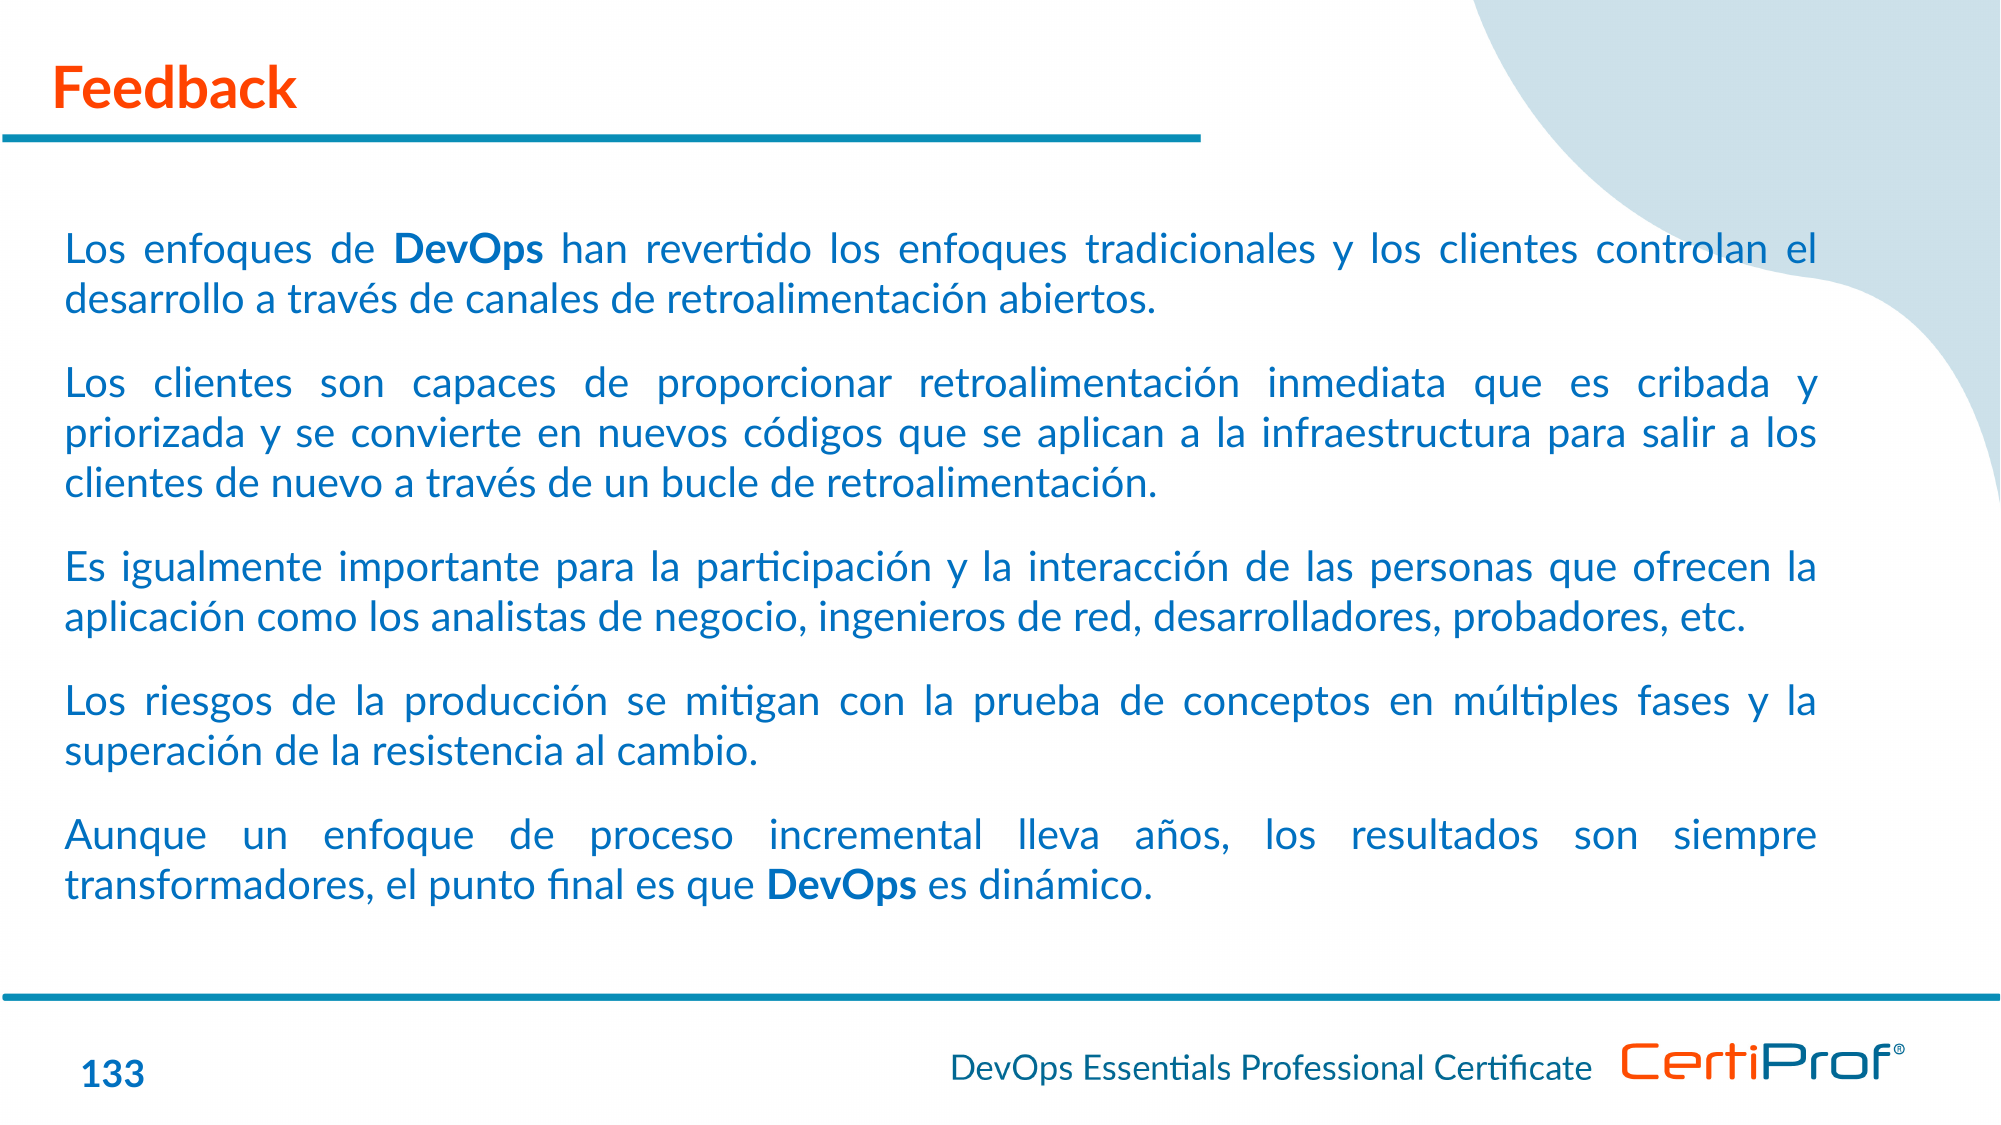

Feedback
Los enfoques de DevOps han revertido los enfoques tradicionales y los clientes controlan el desarrollo a través de canales de retroalimentación abiertos.

Los clientes son capaces de proporcionar retroalimentación inmediata que es cribada y priorizada y se convierte en nuevos códigos que se aplican a la infraestructura para salir a los clientes de nuevo a través de un bucle de retroalimentación.

Es igualmente importante para la participación y la interacción de las personas que ofrecen la aplicación como los analistas de negocio, ingenieros de red, desarrolladores, probadores, etc.

Los riesgos de la producción se mitigan con la prueba de conceptos en múltiples fases y la superación de la resistencia al cambio.

Aunque un enfoque de proceso incremental lleva años, los resultados son siempre transformadores, el punto final es que DevOps es dinámico.